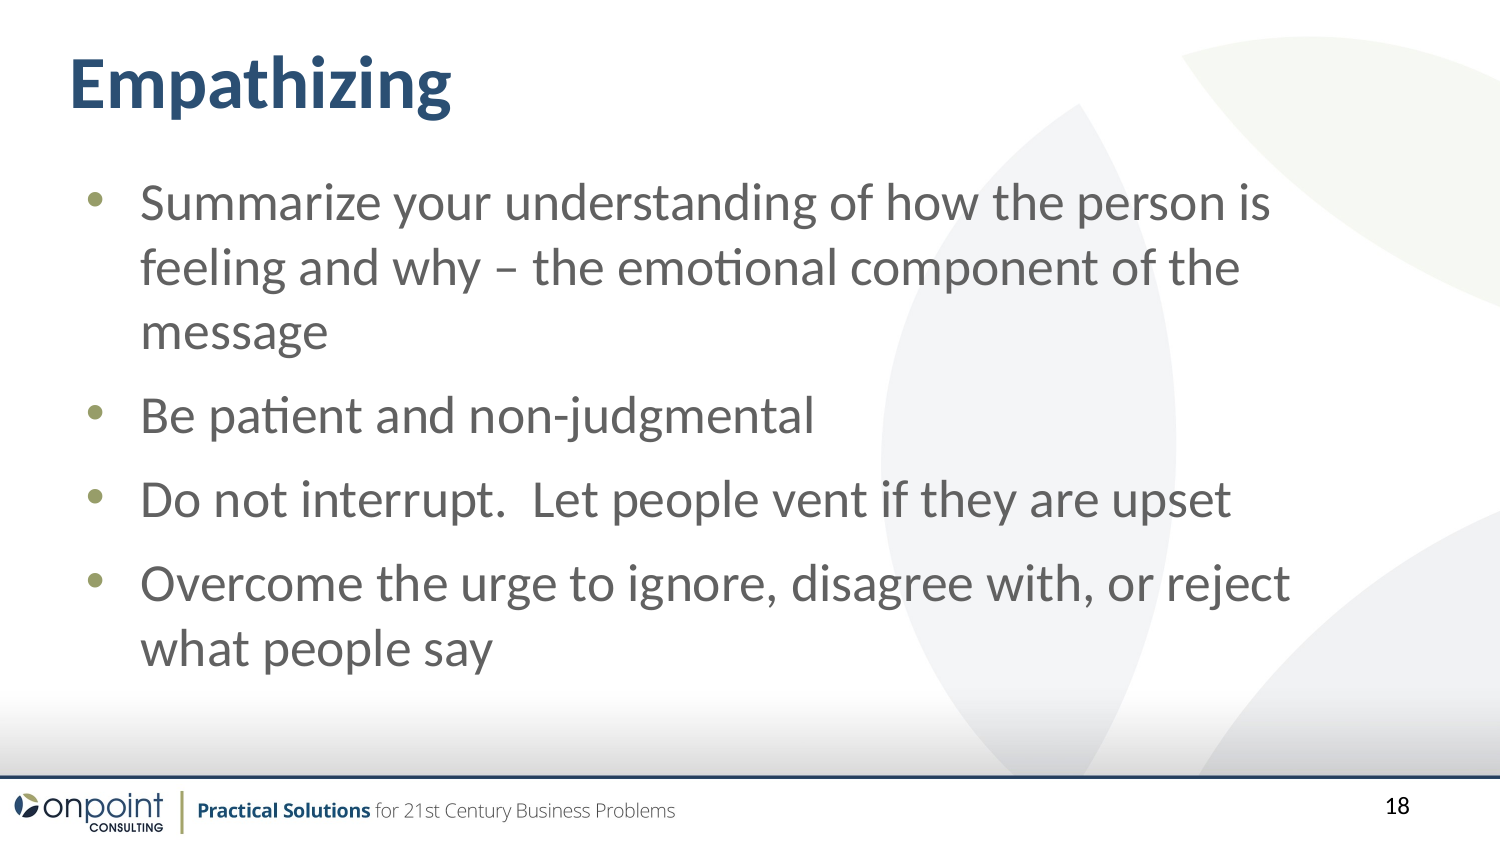

Empathizing
Summarize your understanding of how the person is feeling and why – the emotional component of the message
Be patient and non-judgmental
Do not interrupt.  Let people vent if they are upset
Overcome the urge to ignore, disagree with, or reject what people say

18